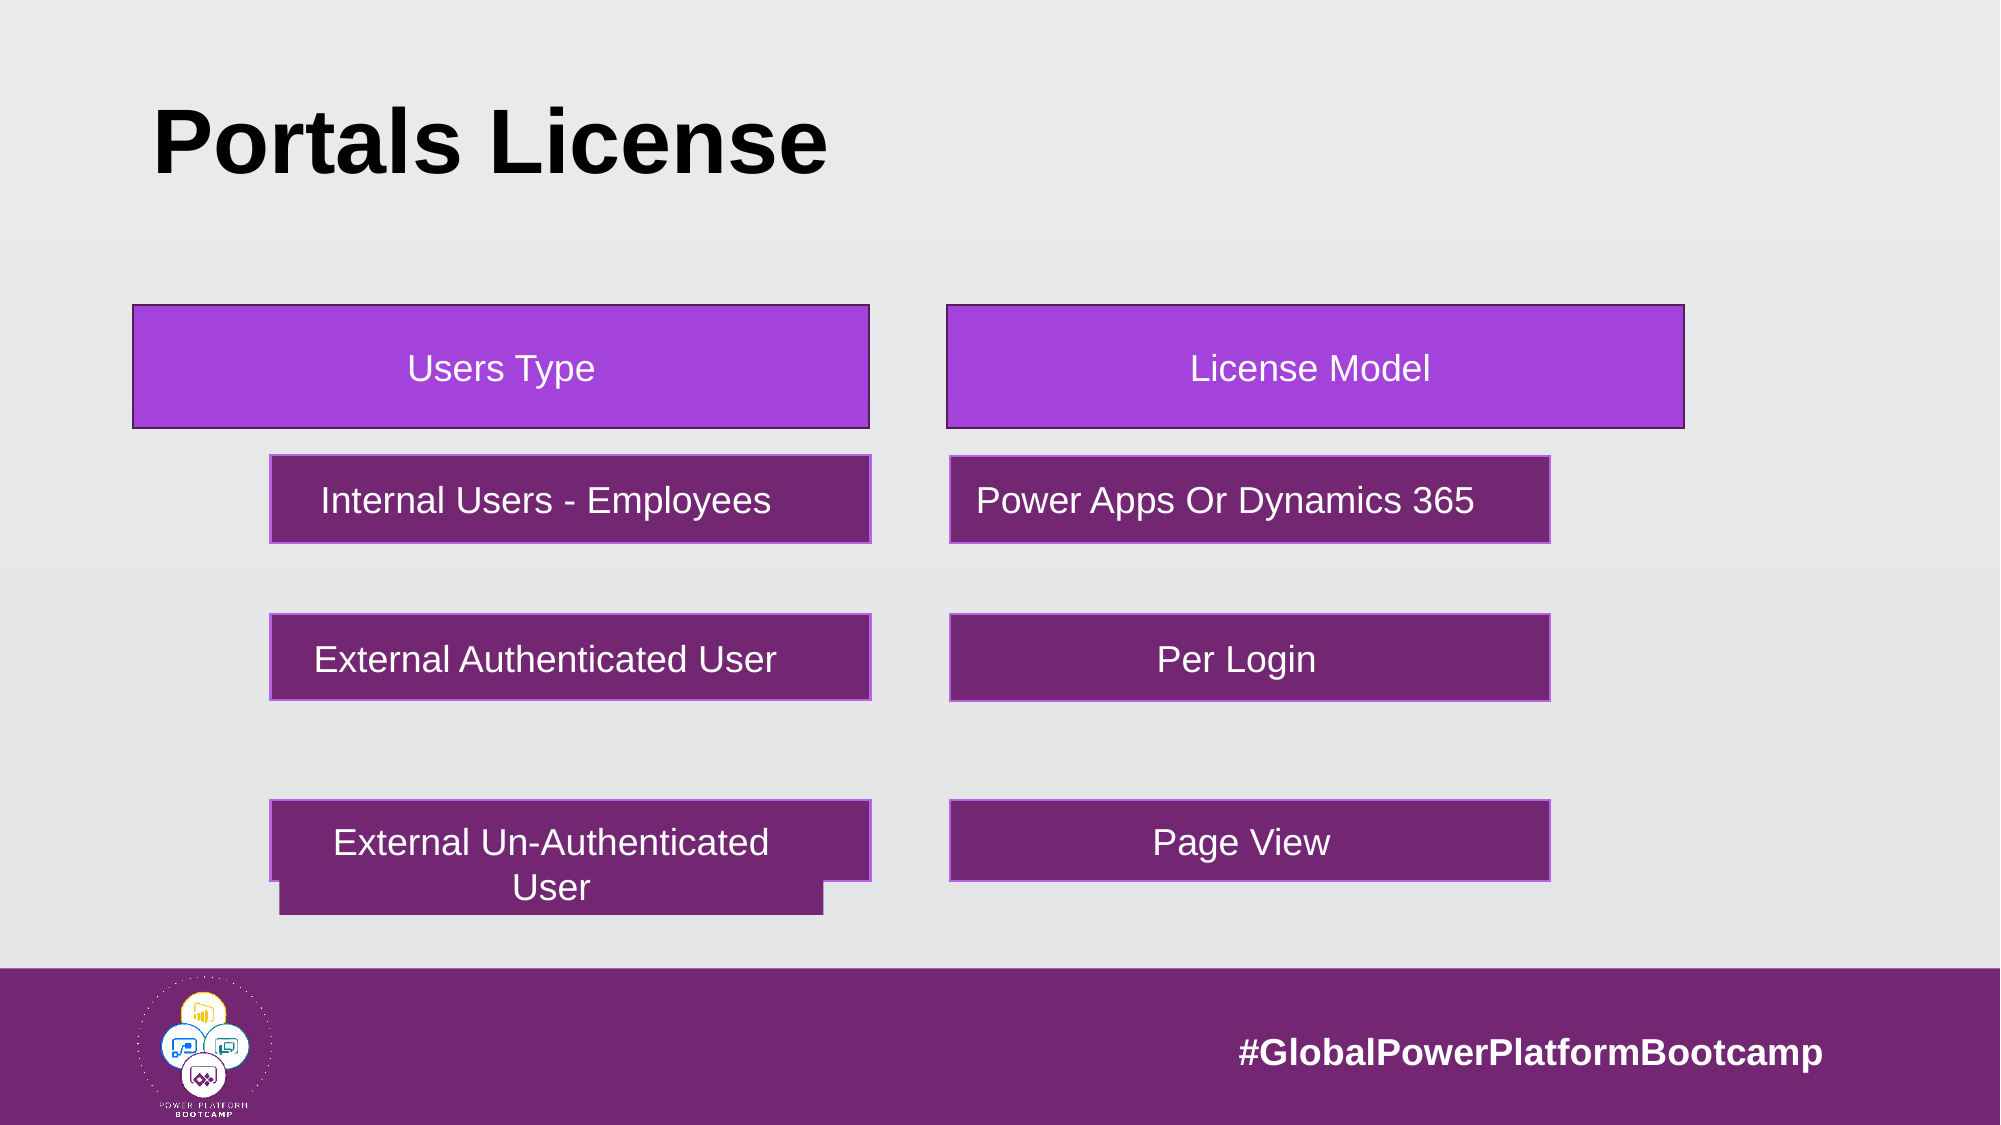

# Portals License
License Model
Users Type

Internal Users - Employees

Power Apps Or Dynamics 365

External Authenticated User

Per Login

External Un-Authenticated User

Page View